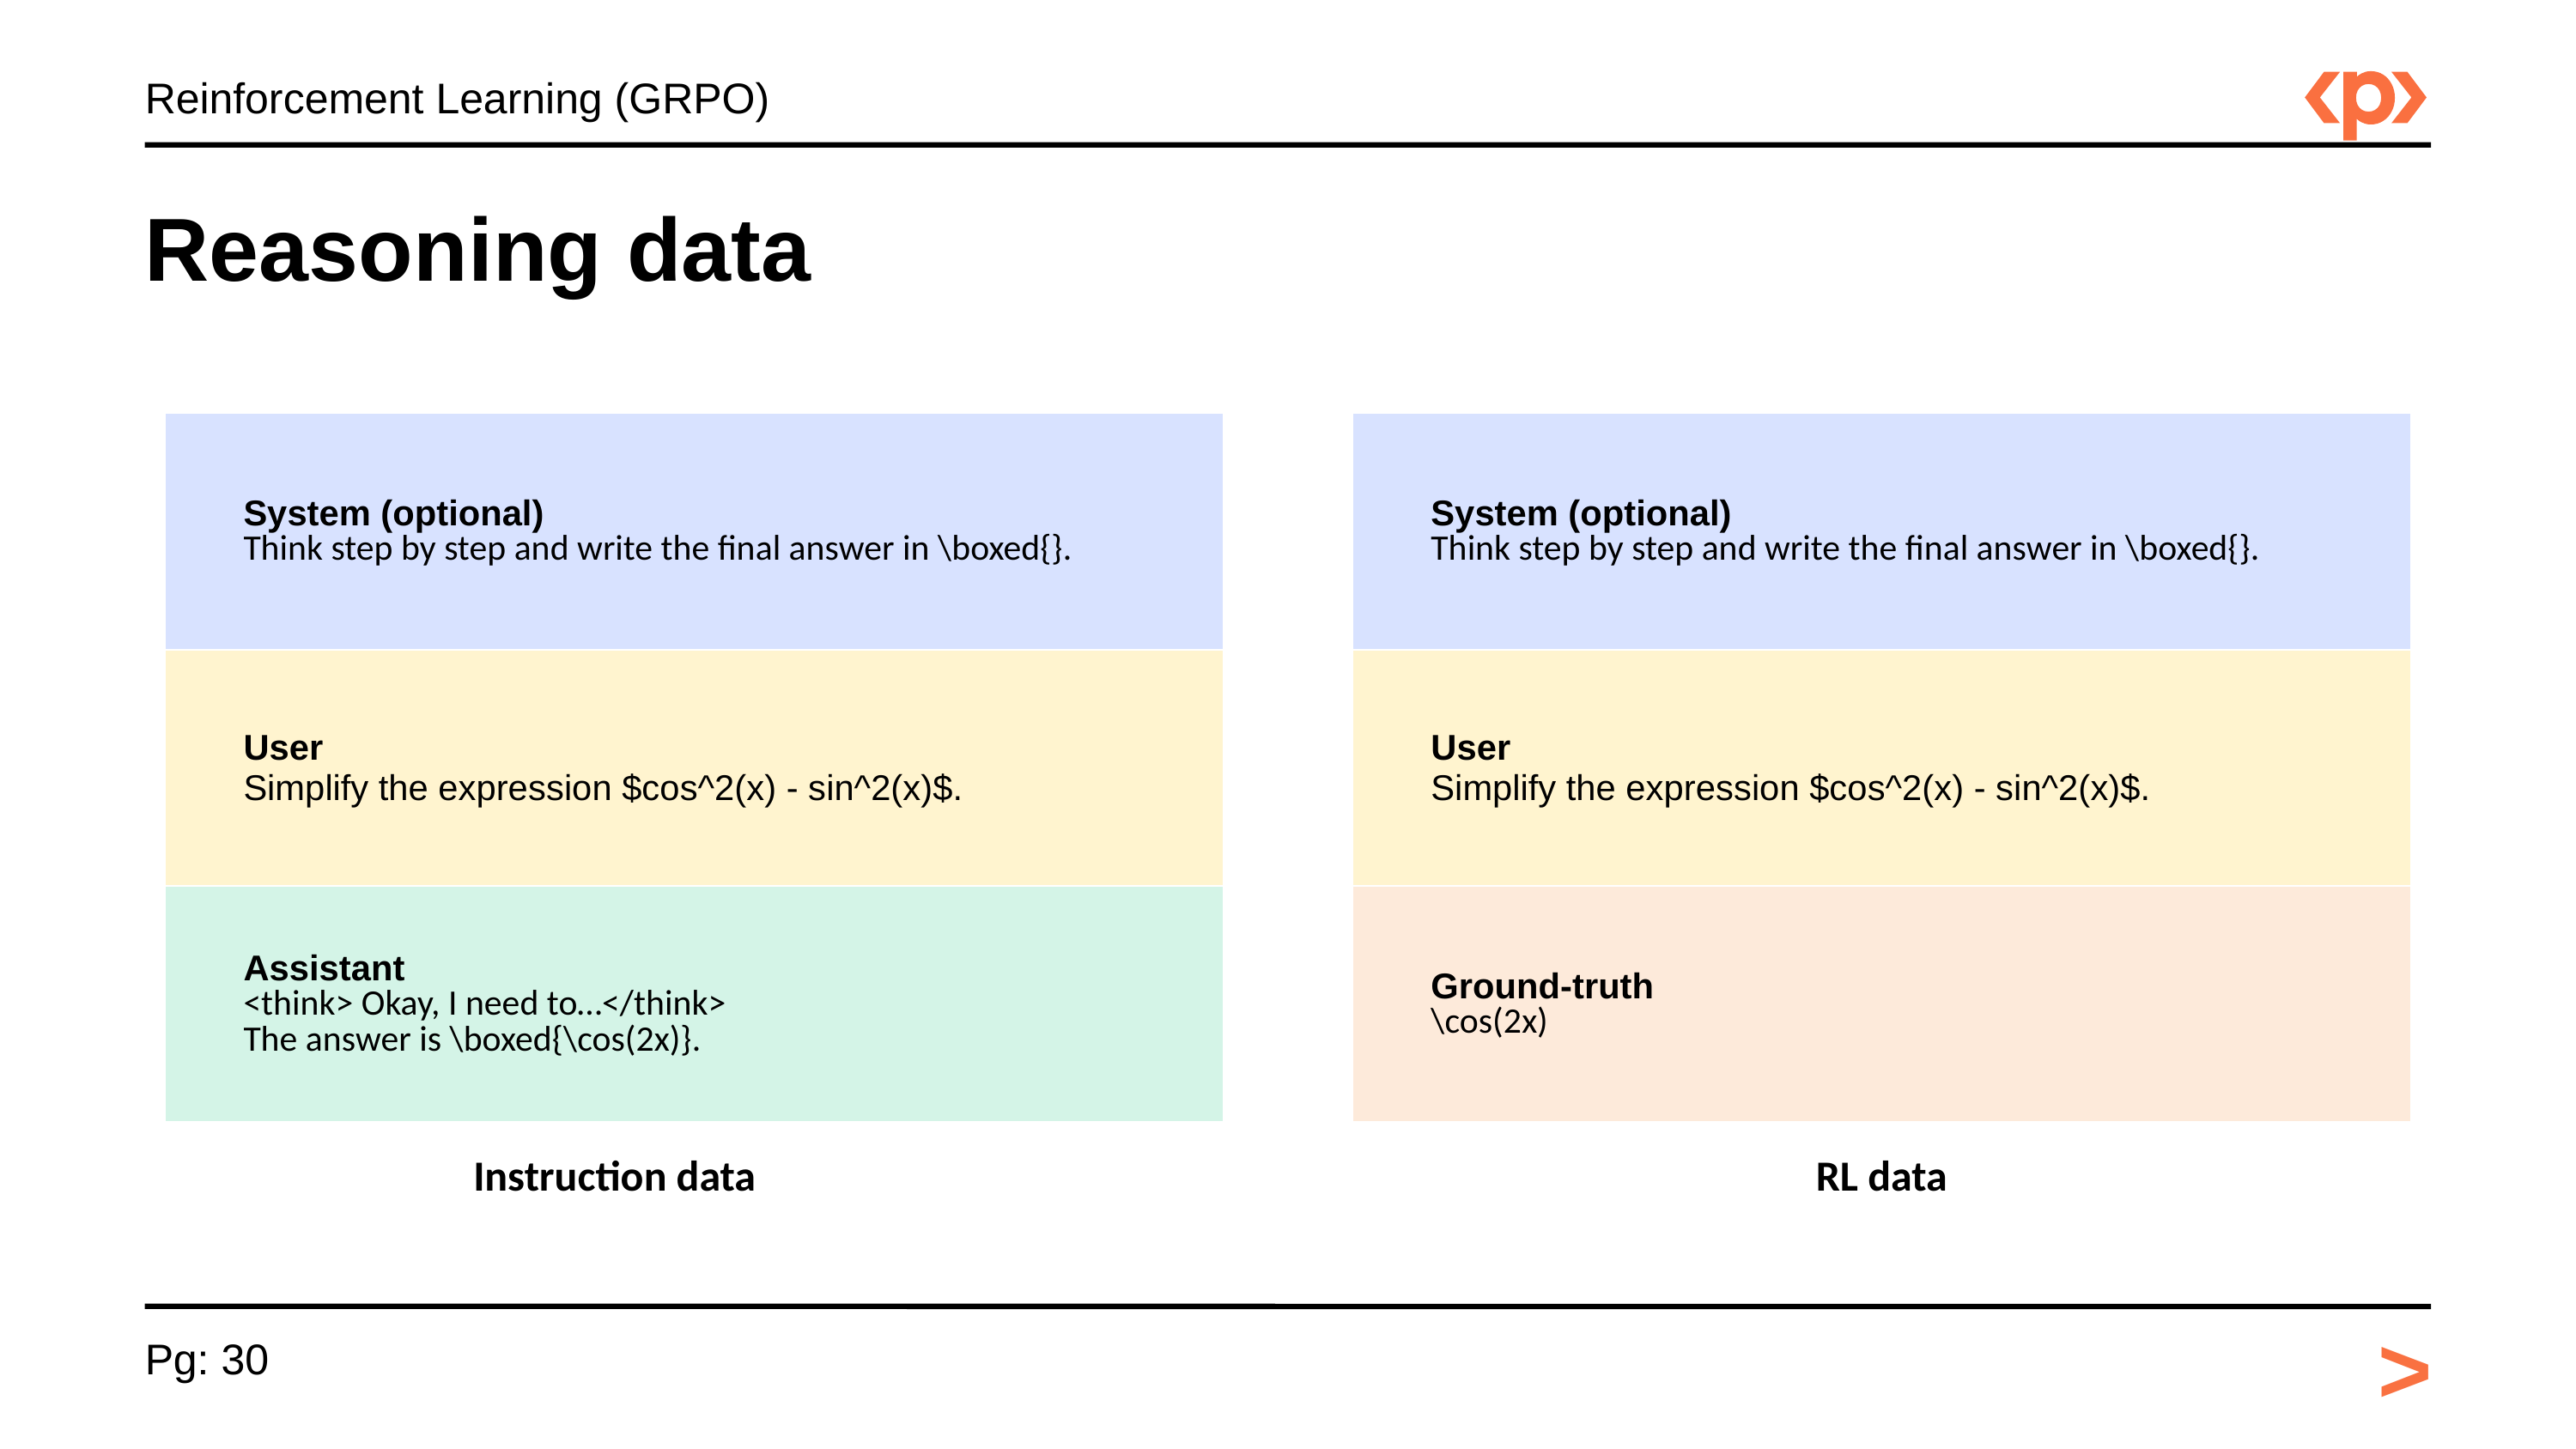

Reinforcement Learning (GRPO)

Reasoning data
| System (optional) Think step by step and write the final answer in \boxed{}. |
| --- |
| User Simplify the expression $cos^2(x) - sin^2(x)$. |
| Ground-truth \cos(2x) |
| System (optional) Think step by step and write the final answer in \boxed{}. |
| --- |
| User Simplify the expression $cos^2(x) - sin^2(x)$. |
| Assistant <think> Okay, I need to…</think> The answer is \boxed{\cos(2x)}. |
Instruction data
RL data
>

Pg: 30